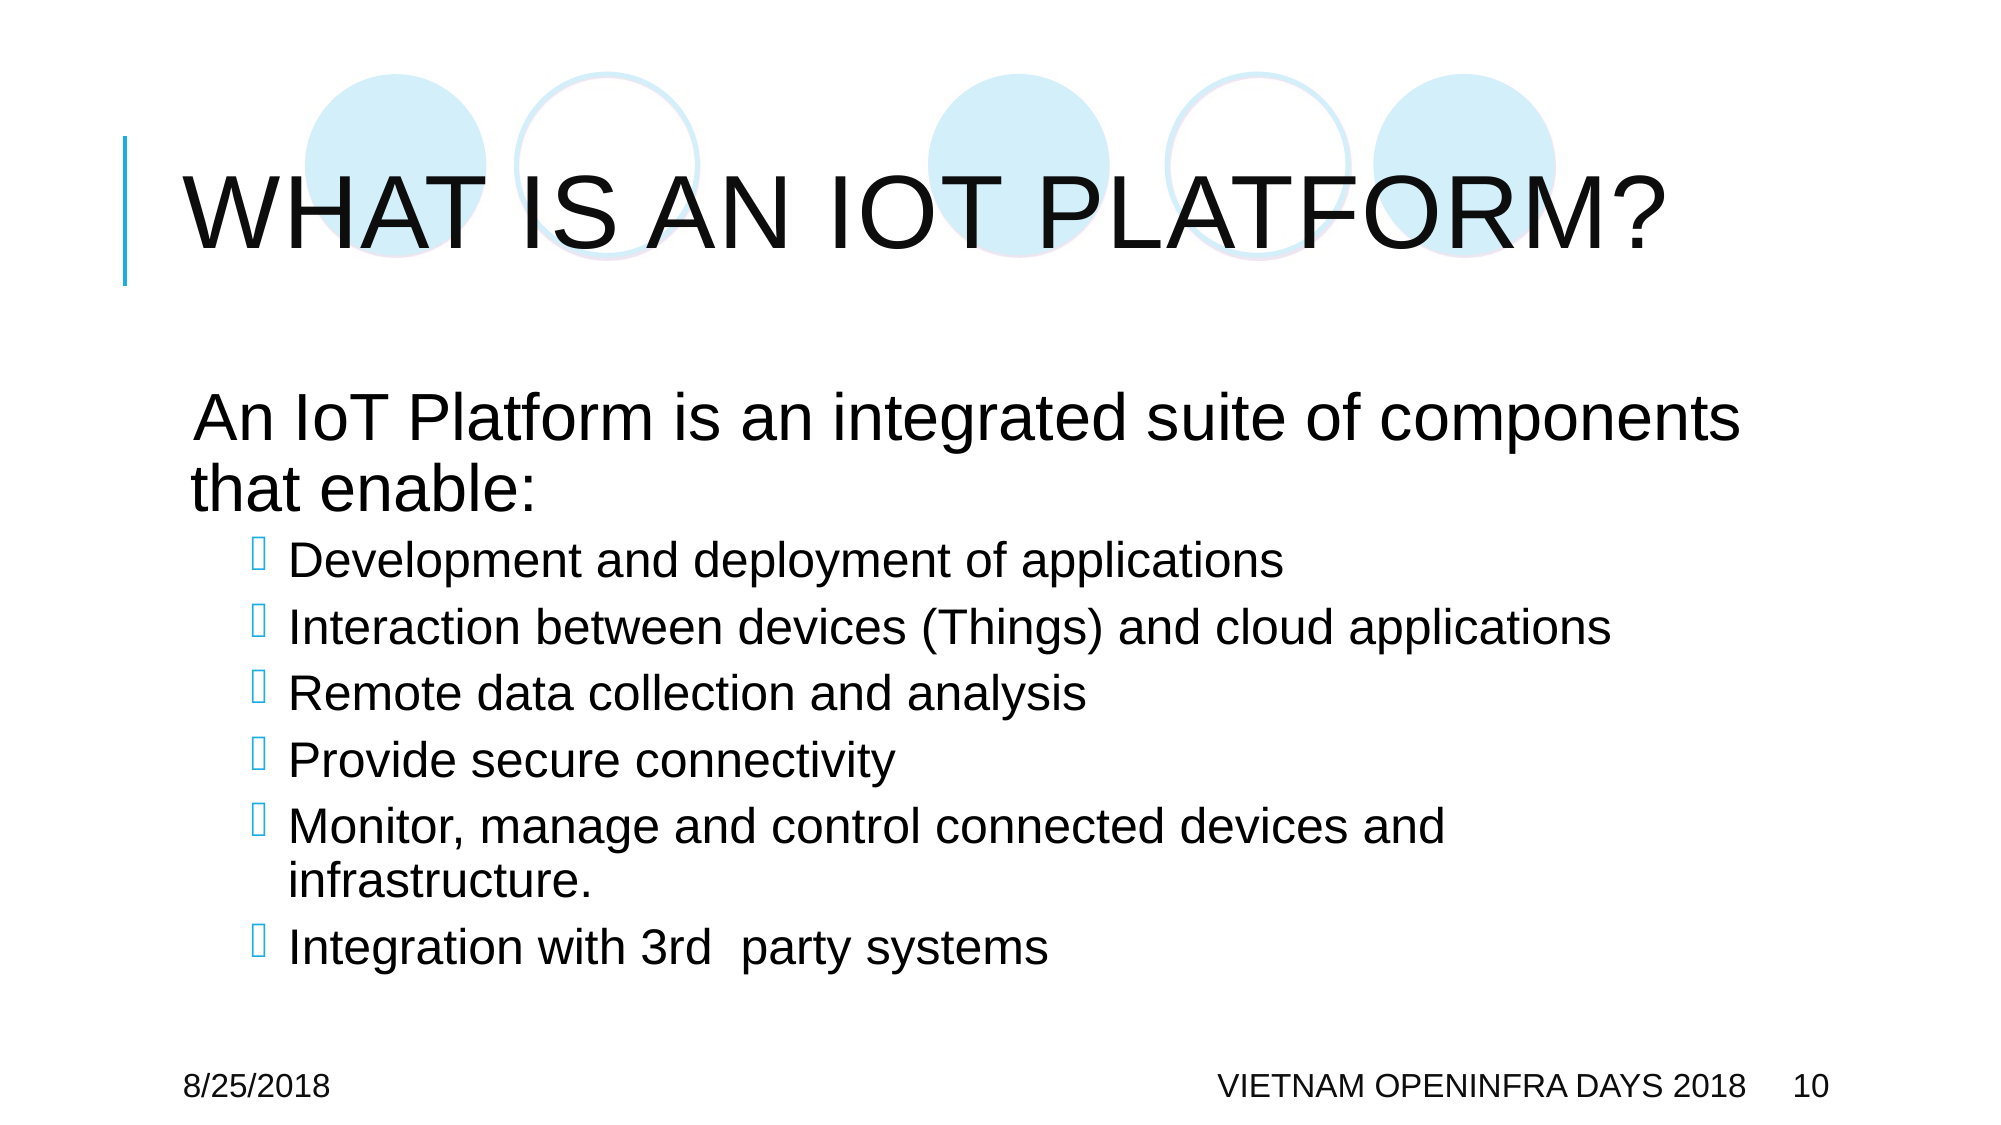

# What is an IoT Platform?
An IoT Platform is an integrated suite of components that enable:
Development and deployment of applications
Interaction between devices (Things) and cloud applications
Remote data collection and analysis
Provide secure connectivity
Monitor, manage and control connected devices and infrastructure.
Integration with 3rd  party systems
8/25/2018
Vietnam OpenInfra days 2018
10